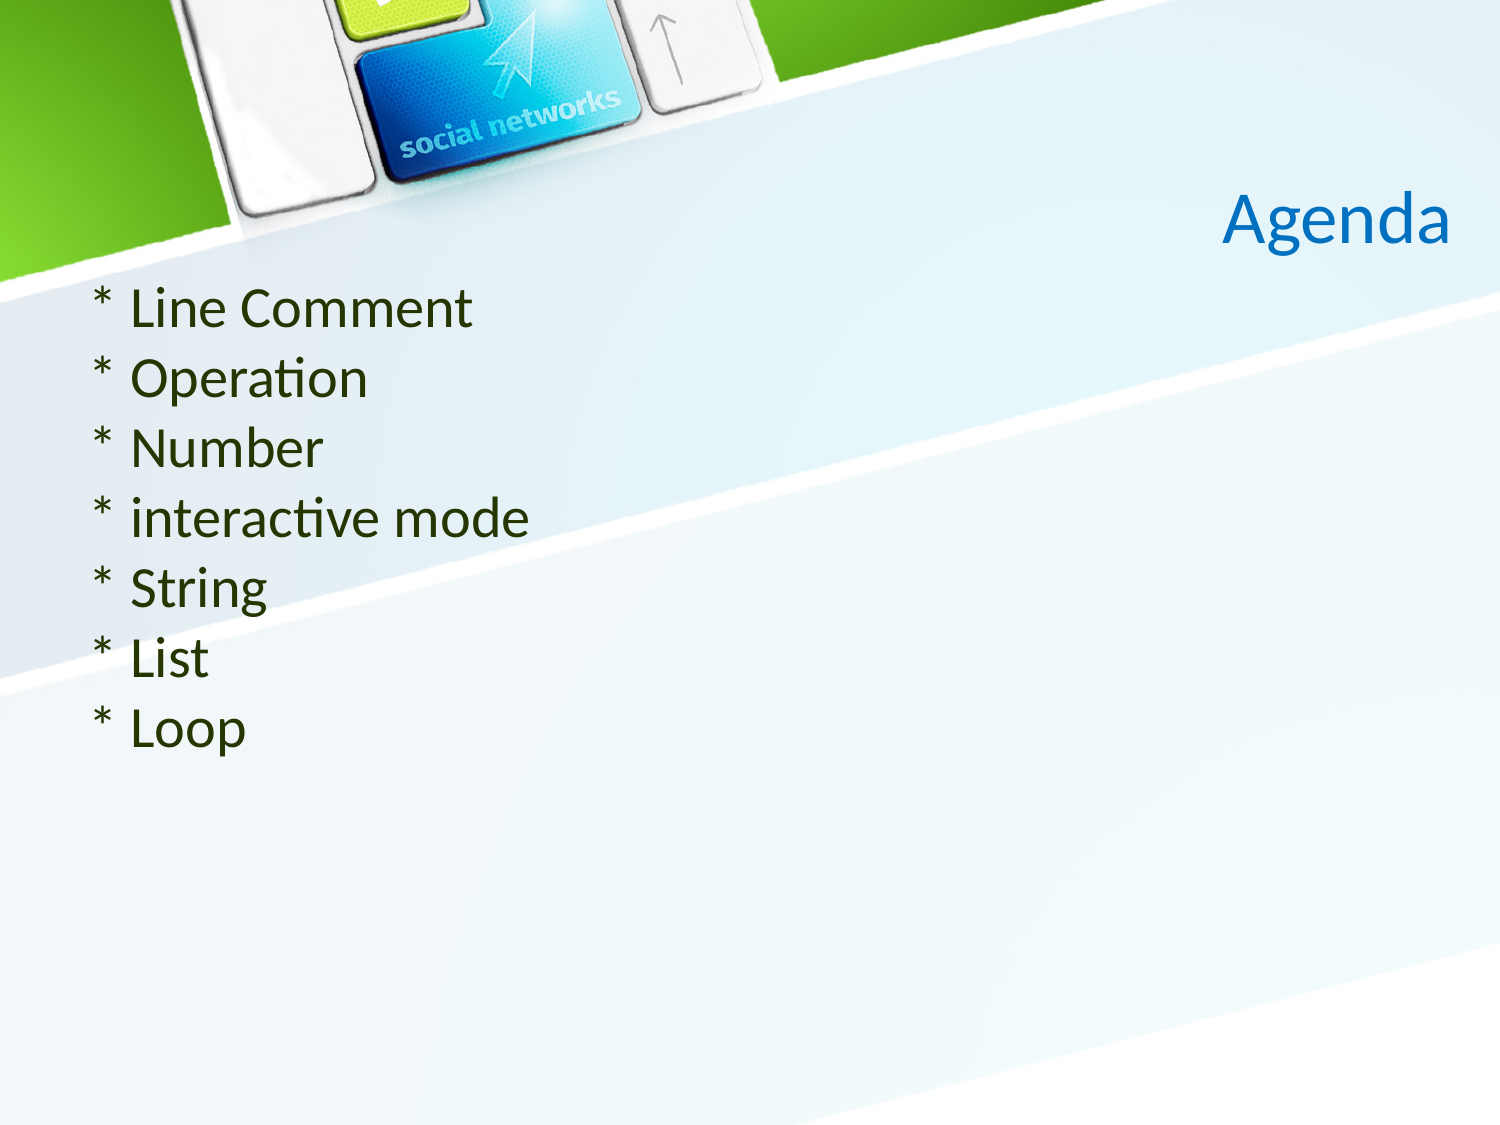

Agenda
* Line Comment
* Operation
* Number
* interactive mode
* String
* List
* Loop